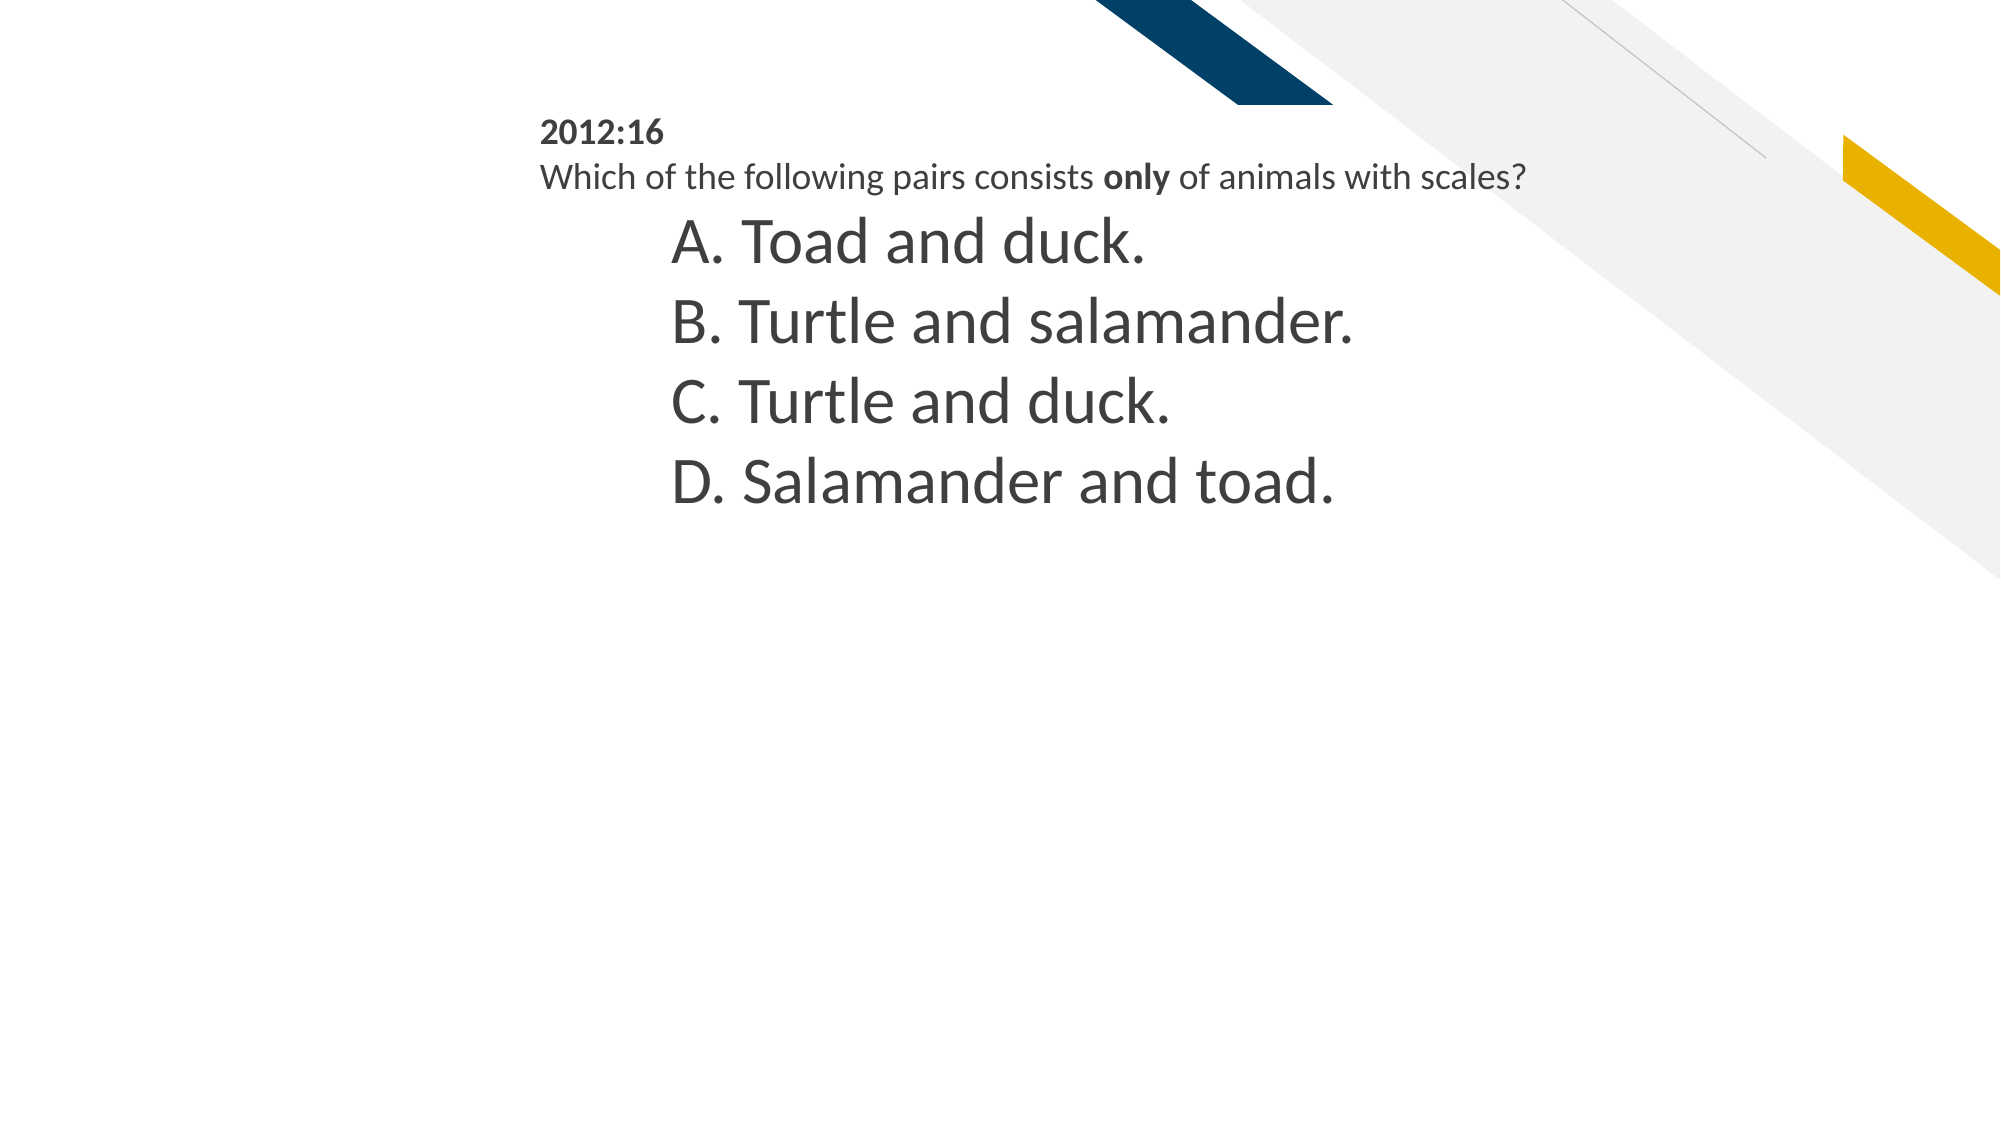

2012:16
Which of the following pairs consists only of animals with scales?
A. Toad and duck.
B. Turtle and salamander.
C. Turtle and duck.
D. Salamander and toad.